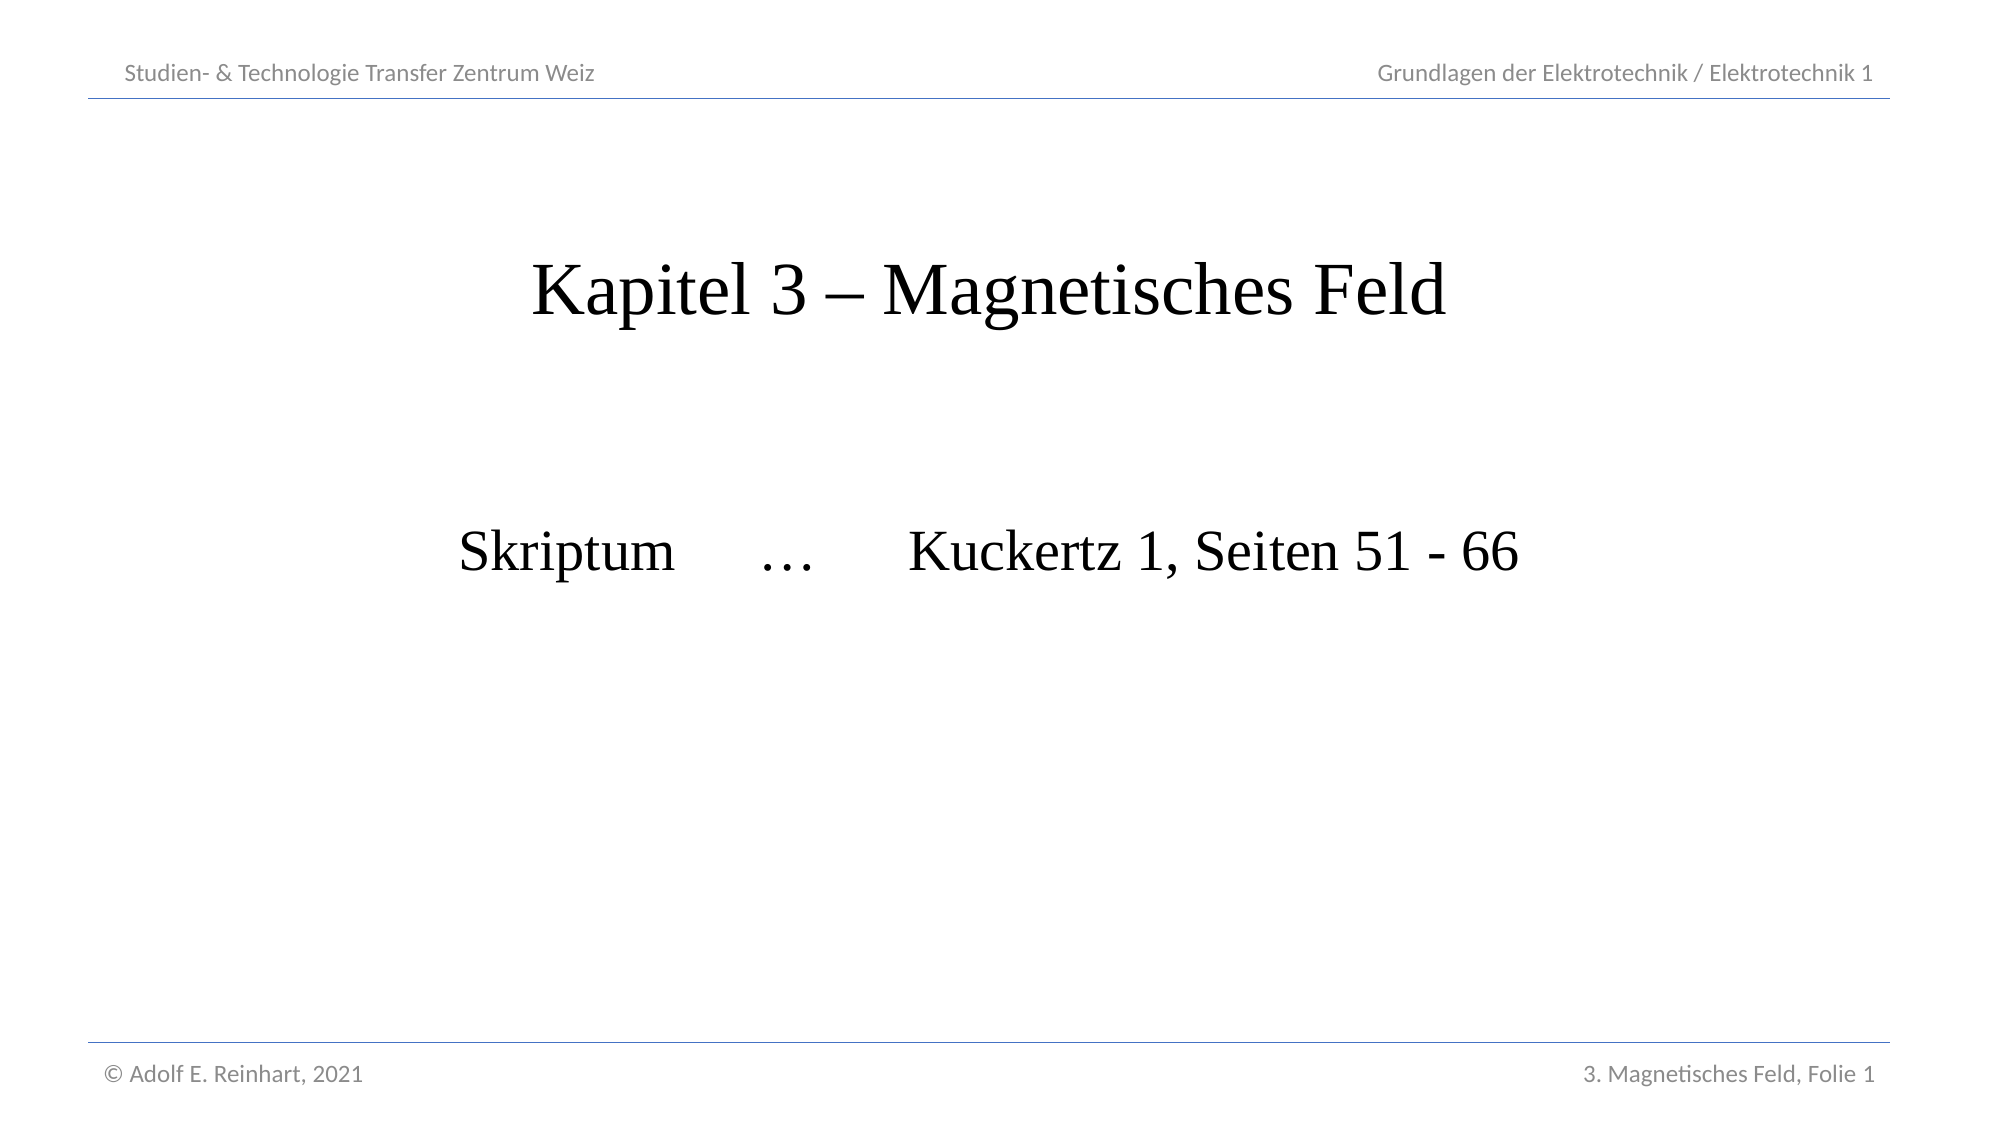

Studien- & Technologie Transfer Zentrum Weiz	Grundlagen der Elektrotechnik / Elektrotechnik 1
Kapitel 3 – Magnetisches Feld

Skriptum 	…	Kuckertz 1, Seiten 51 - 66
© Adolf E. Reinhart, 2021
3. Magnetisches Feld, Folie 1